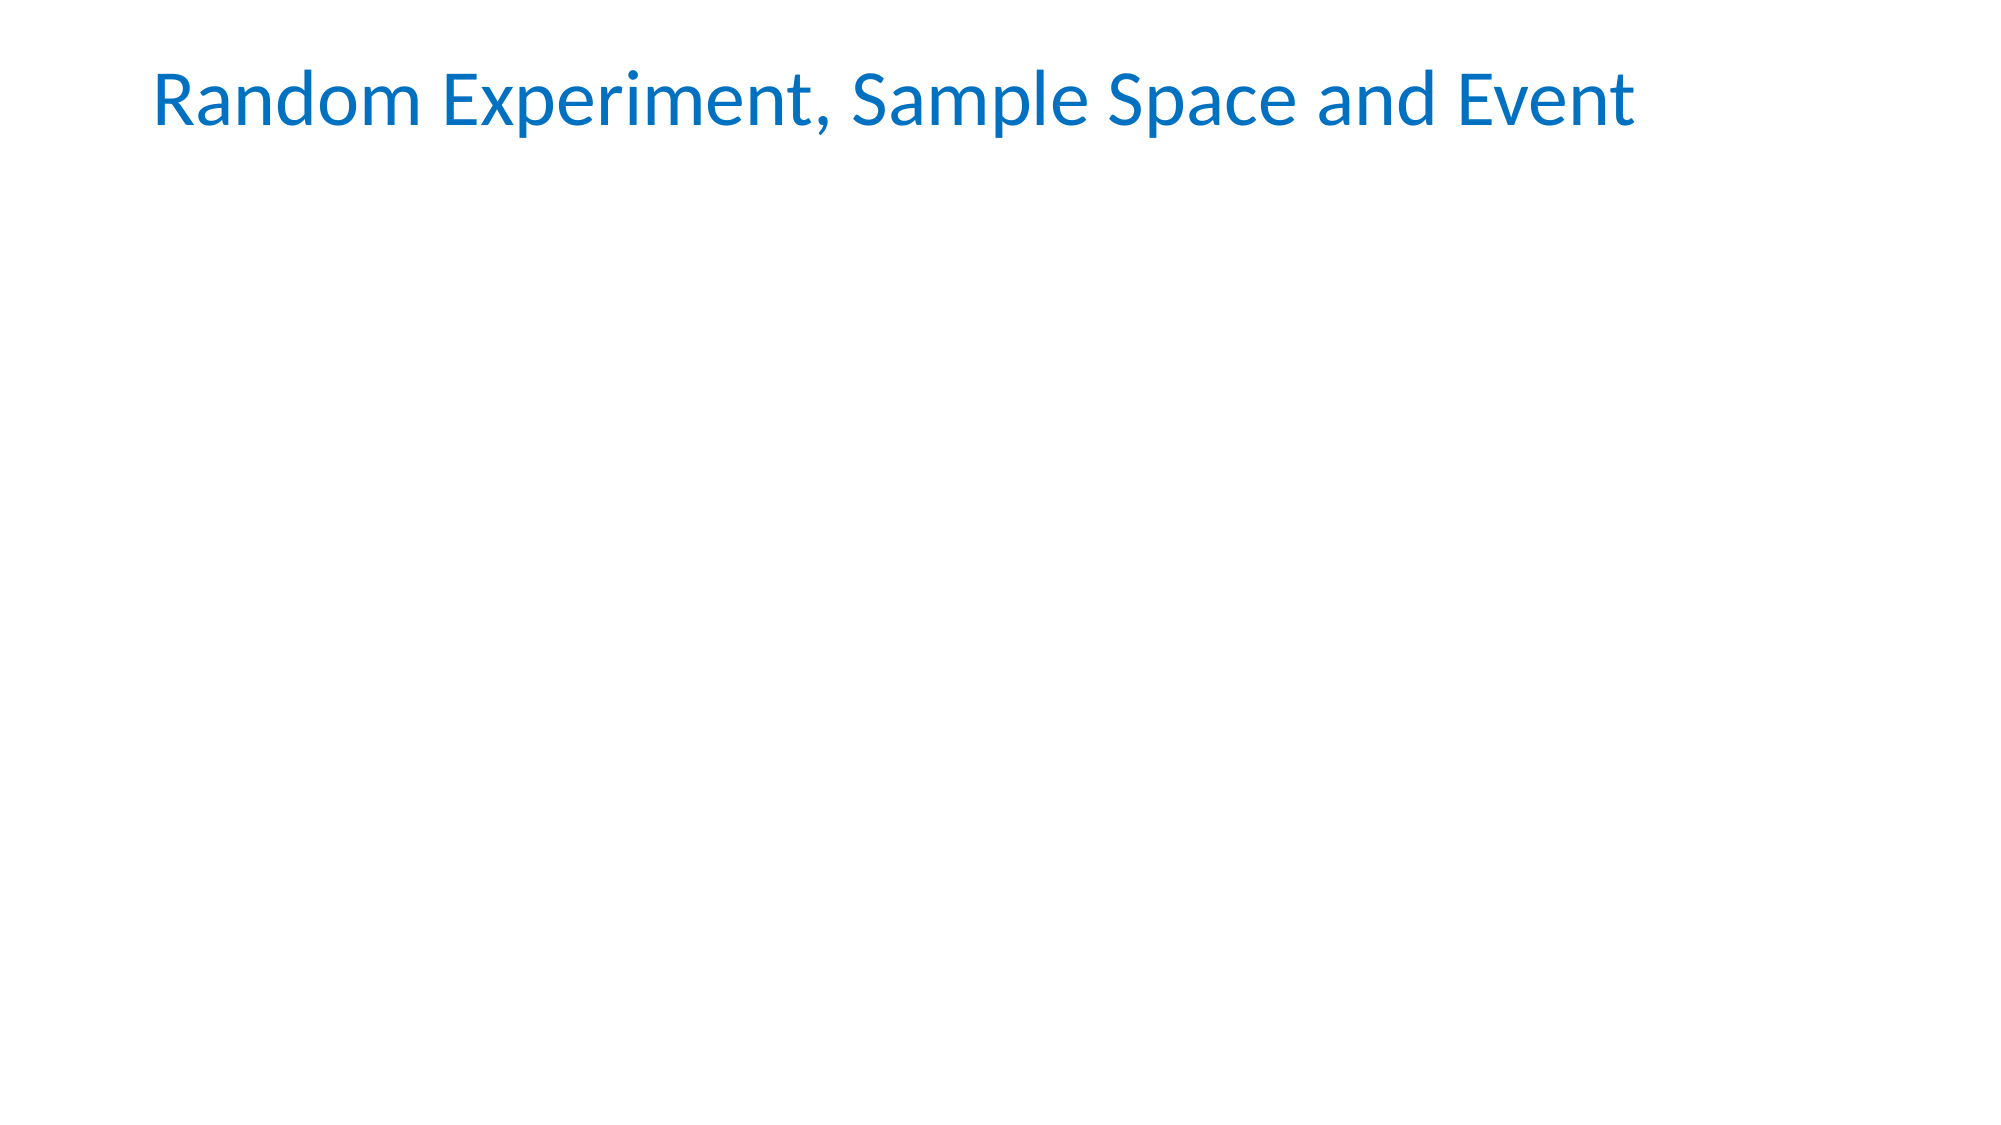

# Random Experiment, Sample Space and Event